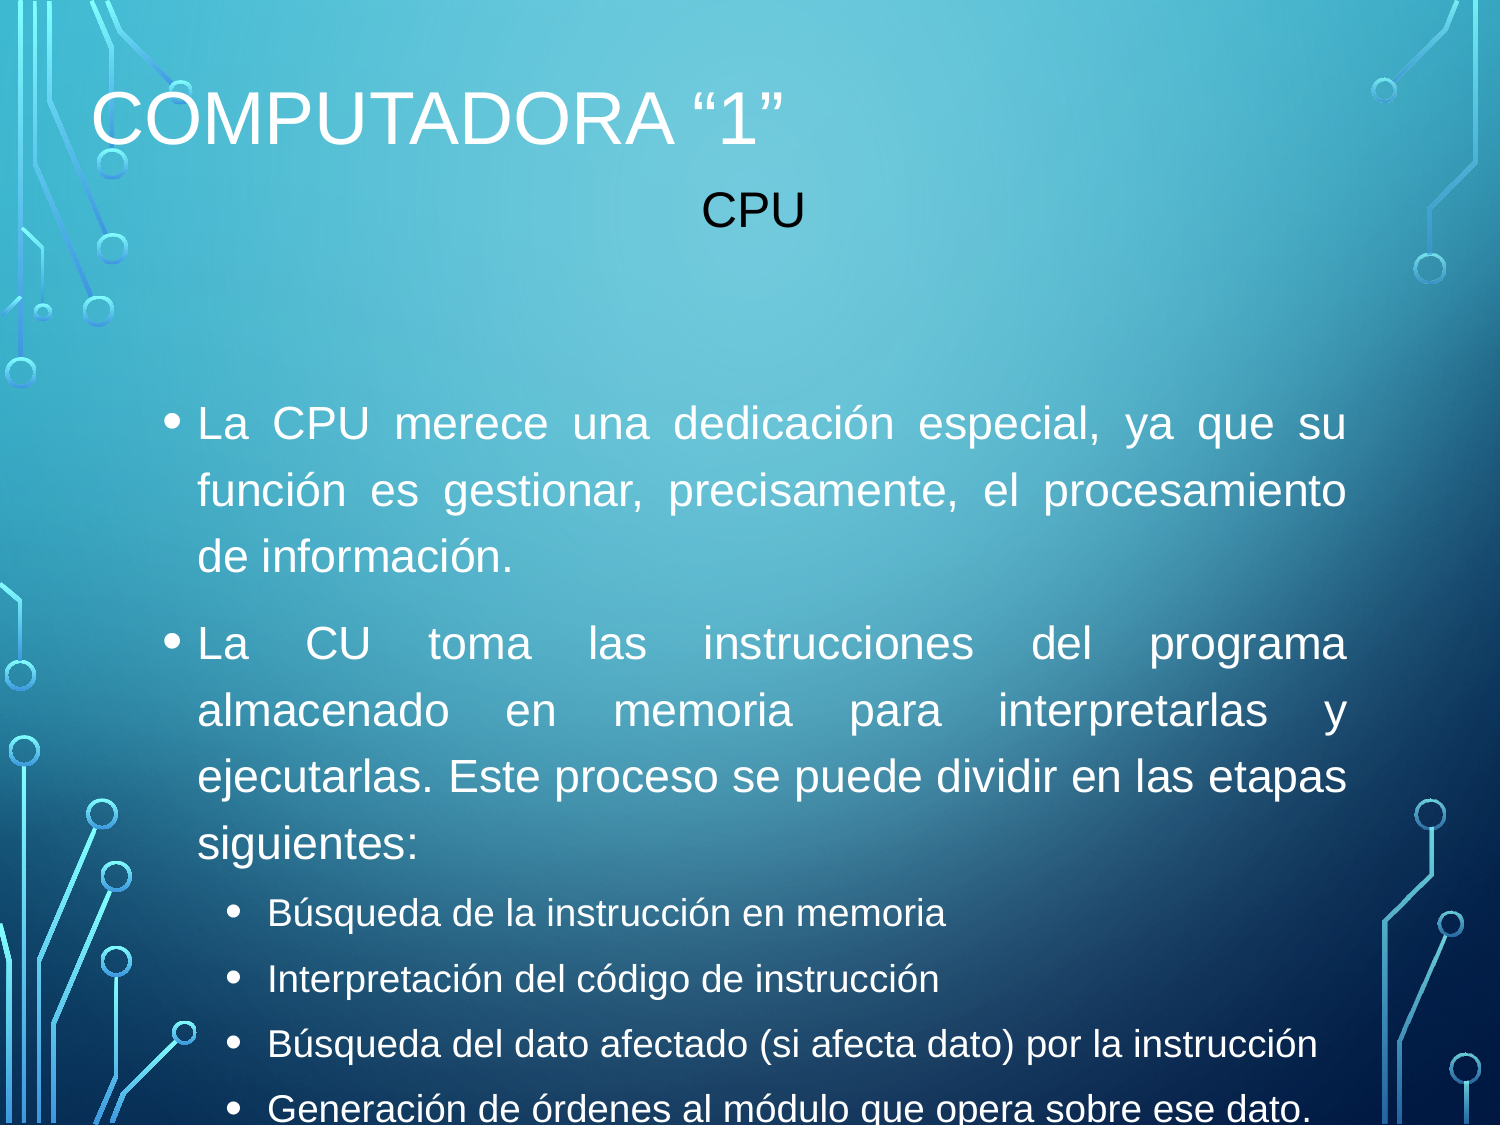

# Computadora “1”
CPU
La CPU merece una dedicación especial, ya que su función es gestionar, precisamente, el procesamiento de información.
La CU toma las instrucciones del programa almacenado en memoria para interpretarlas y ejecutarlas. Este proceso se puede dividir en las etapas siguientes:
Búsqueda de la instrucción en memoria
Interpretación del código de instrucción
Búsqueda del dato afectado (si afecta dato) por la instrucción
Generación de órdenes al módulo que opera sobre ese dato.